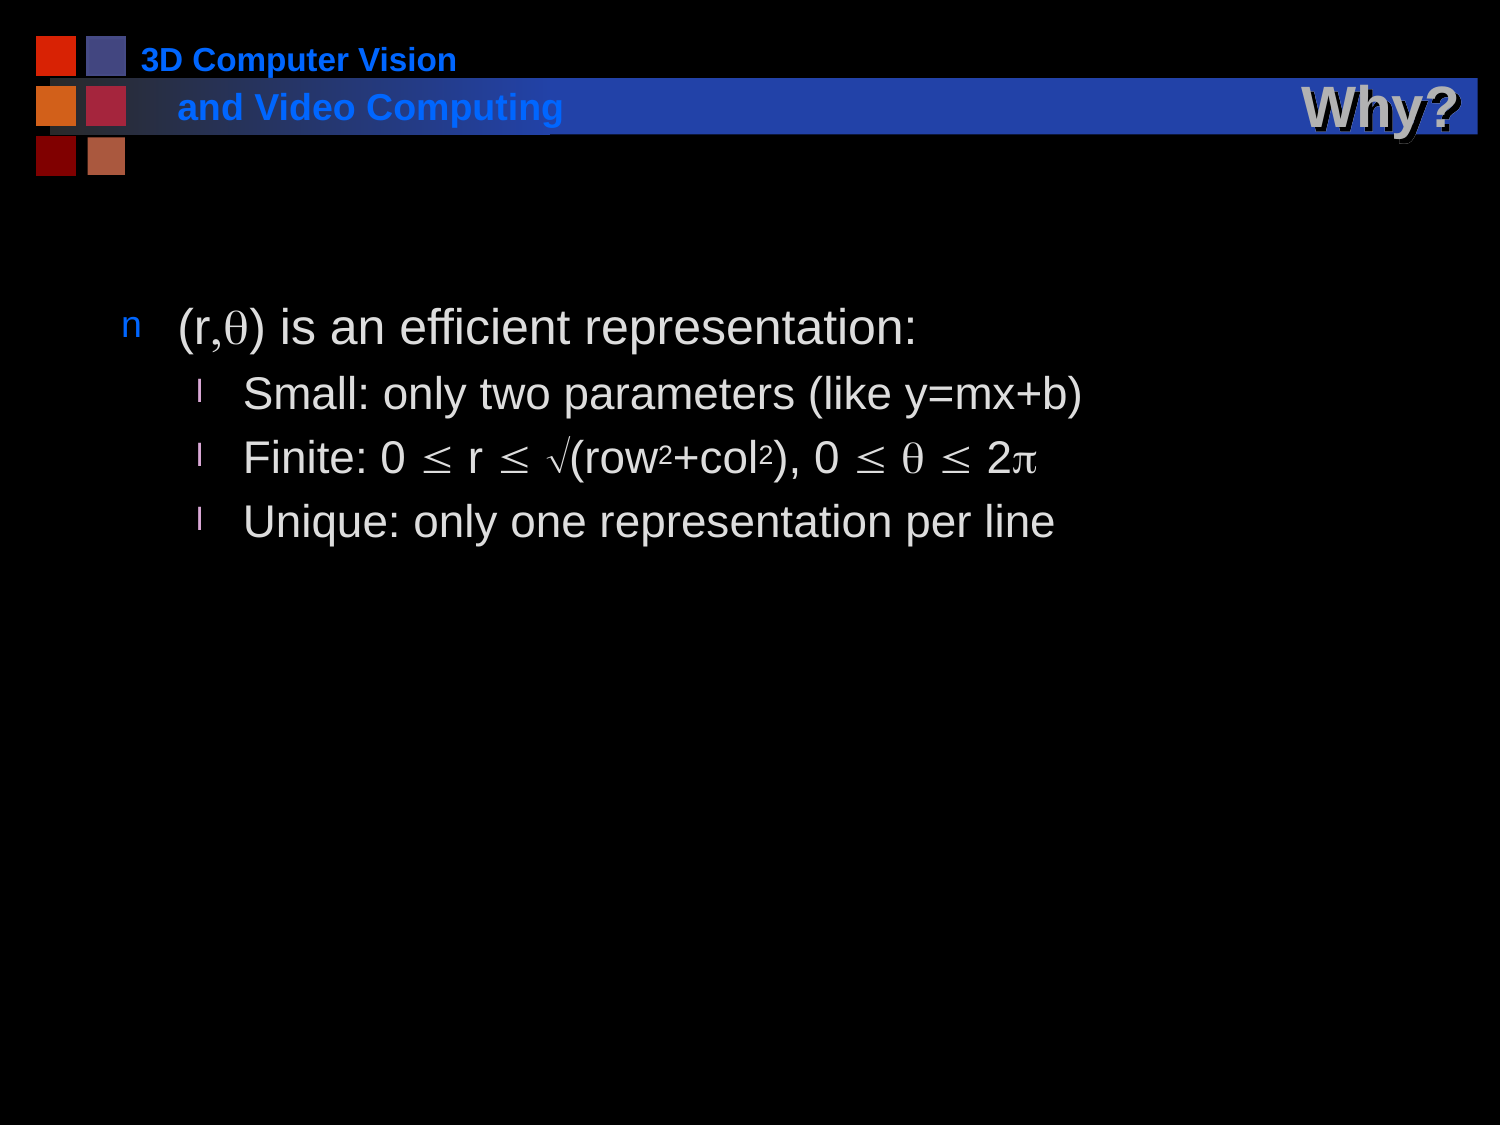

# Why?
(r,θ) is an efficient representation:
Small: only two parameters (like y=mx+b)
Finite: 0 ≤ r ≤ √(row2+col2), 0 ≤ θ ≤ 2π
Unique: only one representation per line